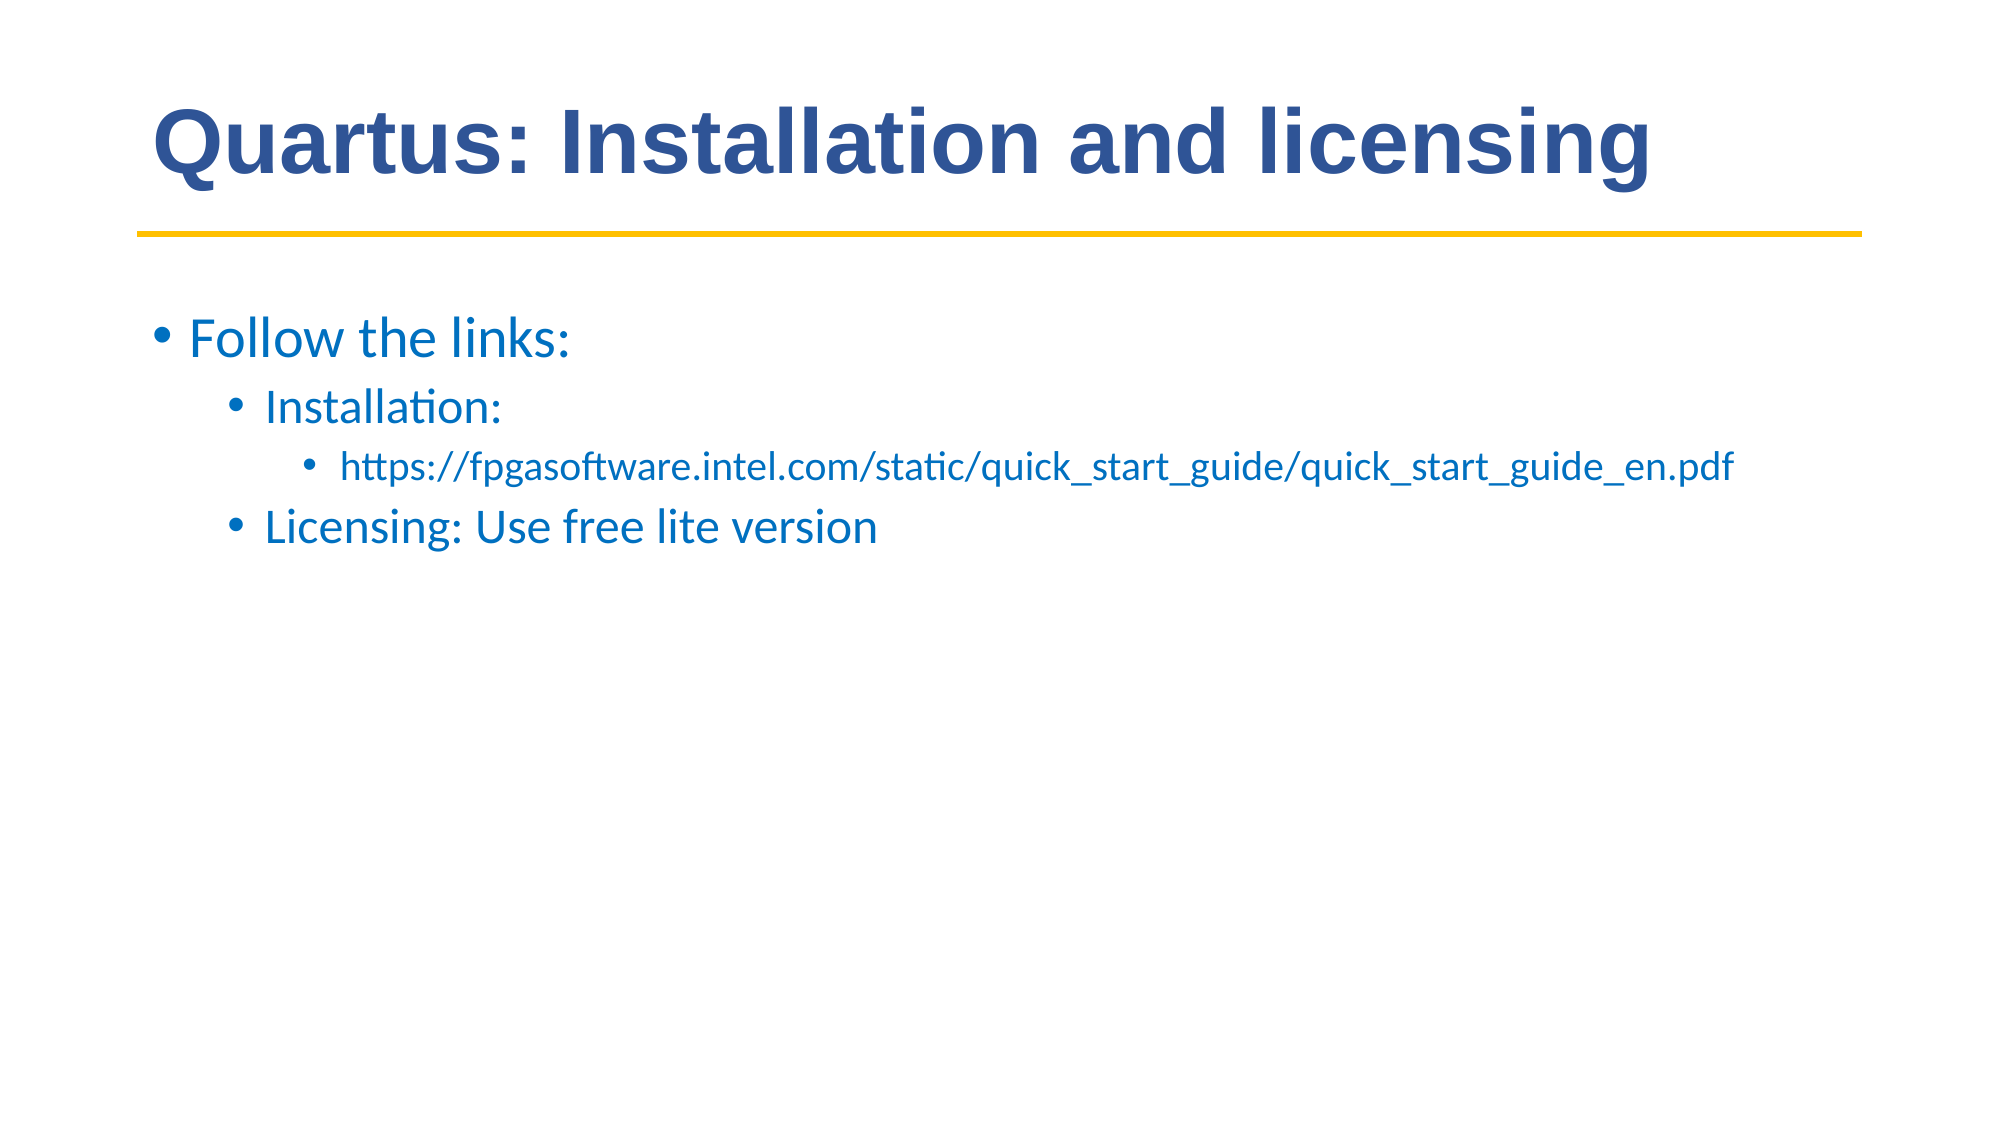

# Quartus: Installation and licensing
Follow the links:
Installation:
https://fpgasoftware.intel.com/static/quick_start_guide/quick_start_guide_en.pdf
Licensing: Use free lite version